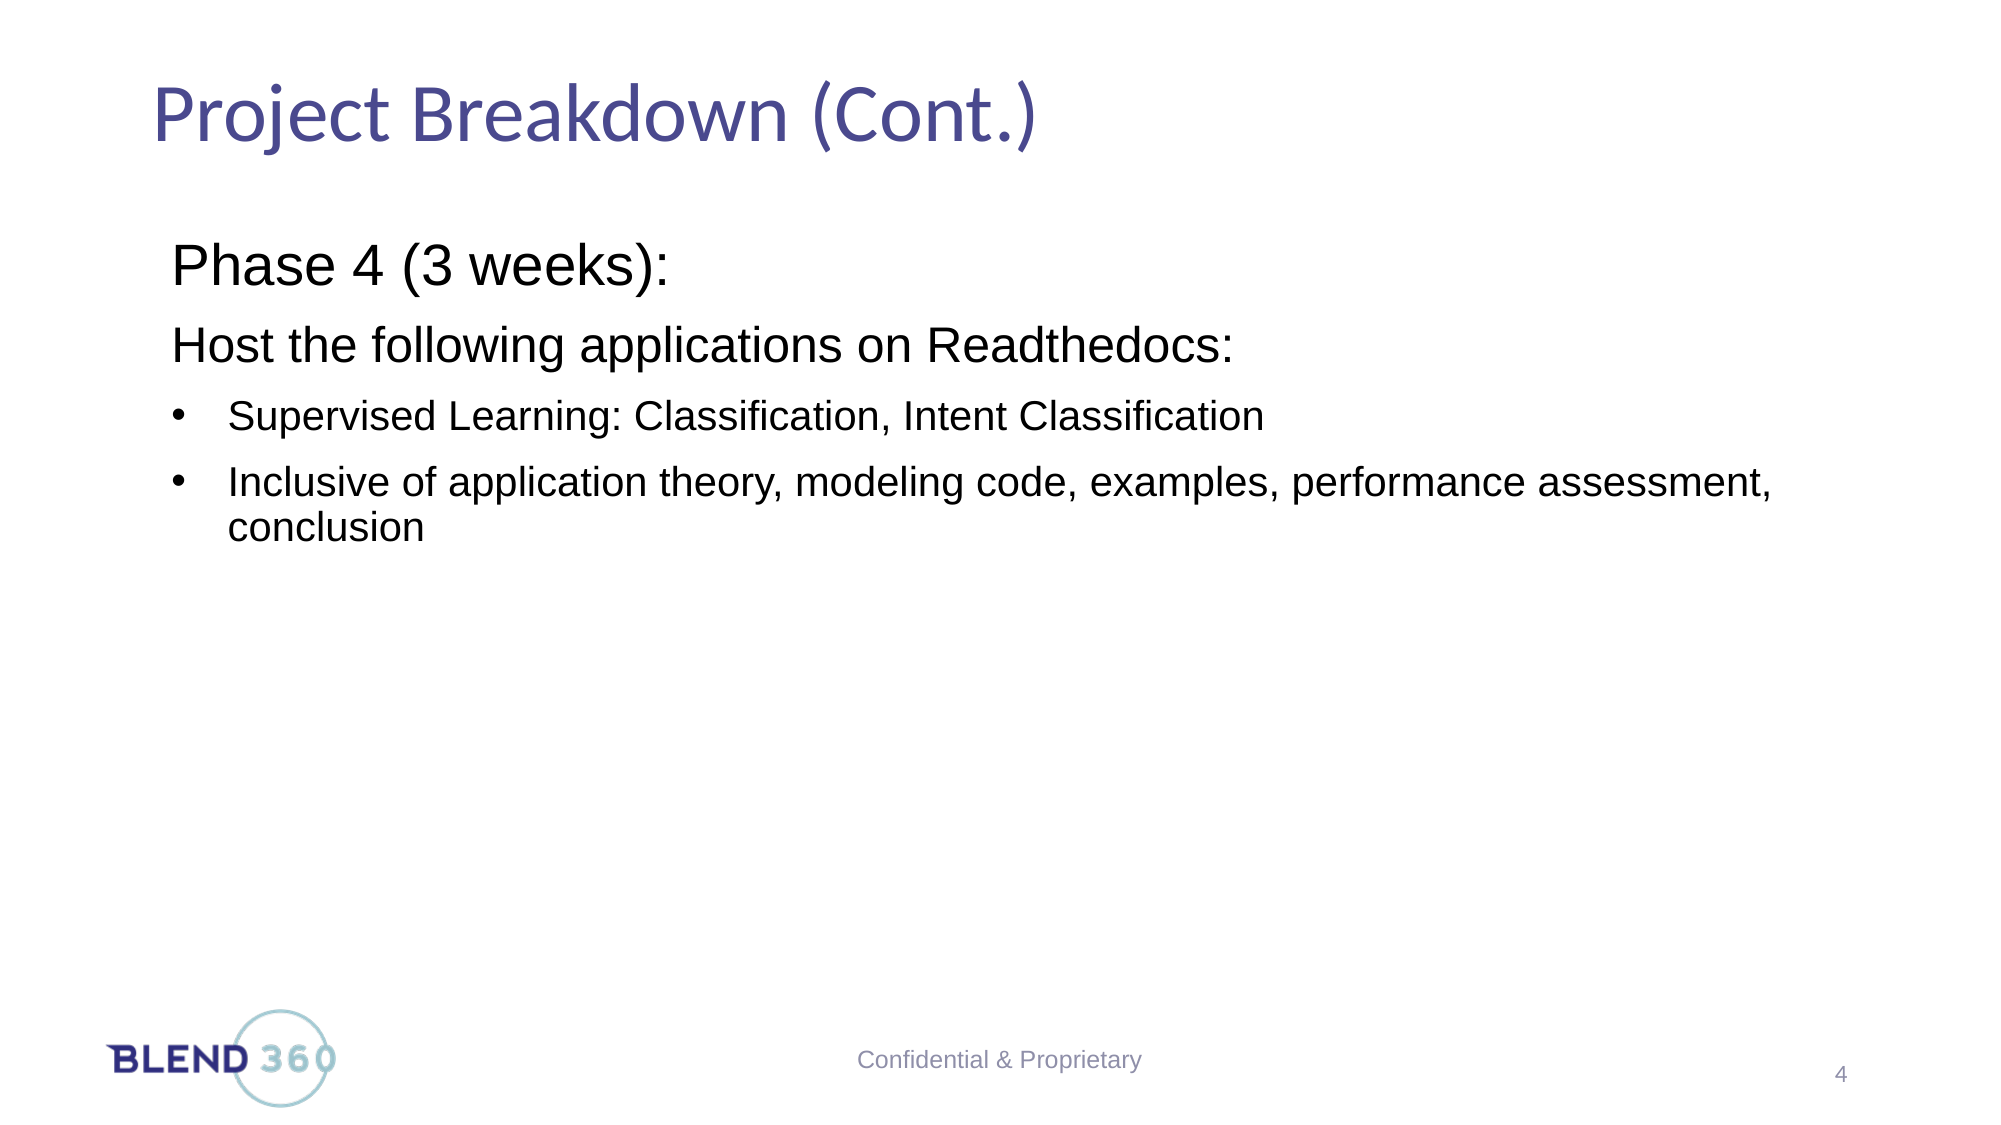

# Project Breakdown (Cont.)
Phase 4 (3 weeks):
Host the following applications on Readthedocs:
Supervised Learning: Classification, Intent Classification
Inclusive of application theory, modeling code, examples, performance assessment, conclusion

4